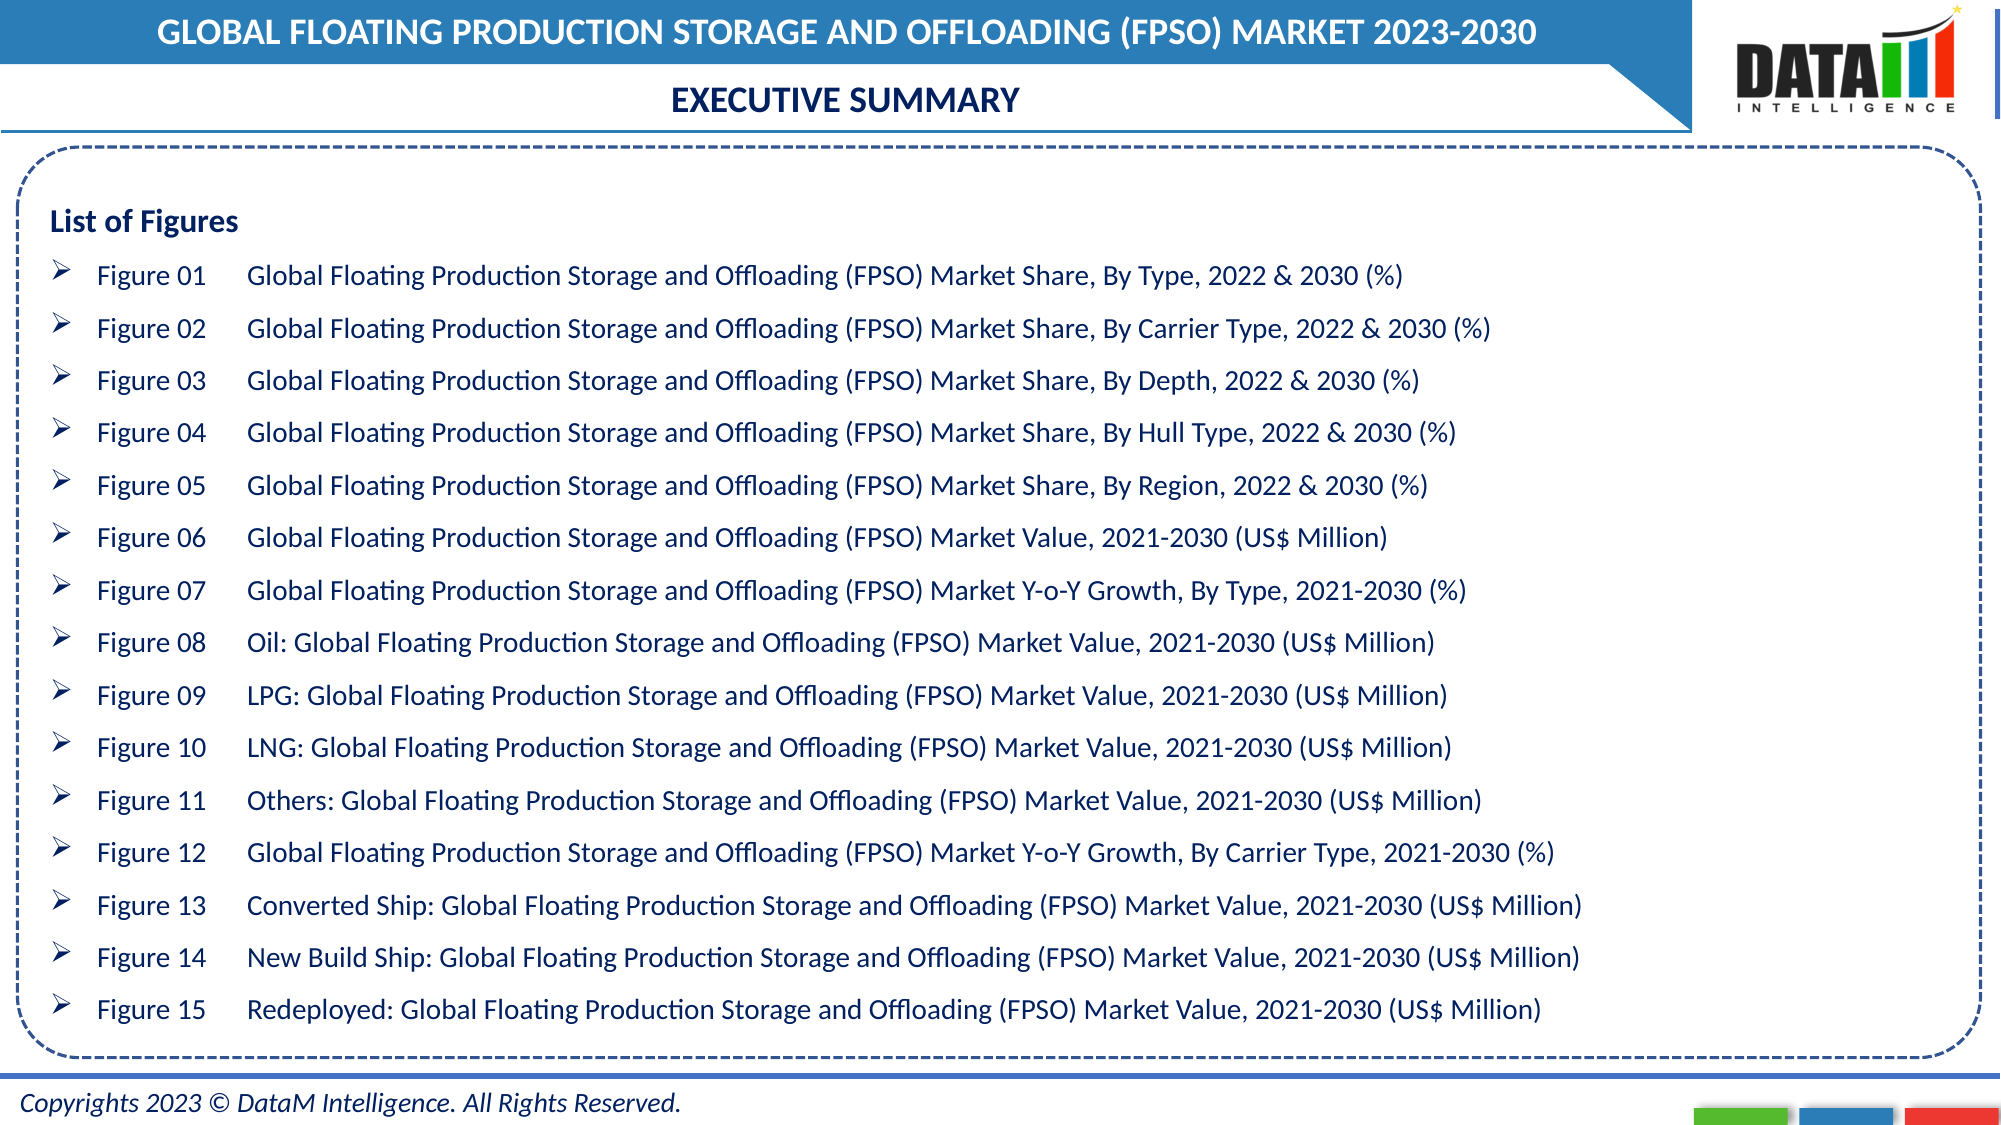

EXECUTIVE SUMMARY
List of Figures
Figure 01	Global Floating Production Storage and Offloading (FPSO) Market Share, By Type, 2022 & 2030 (%)
Figure 02	Global Floating Production Storage and Offloading (FPSO) Market Share, By Carrier Type, 2022 & 2030 (%)
Figure 03	Global Floating Production Storage and Offloading (FPSO) Market Share, By Depth, 2022 & 2030 (%)
Figure 04	Global Floating Production Storage and Offloading (FPSO) Market Share, By Hull Type, 2022 & 2030 (%)
Figure 05	Global Floating Production Storage and Offloading (FPSO) Market Share, By Region, 2022 & 2030 (%)
Figure 06	Global Floating Production Storage and Offloading (FPSO) Market Value, 2021-2030 (US$ Million)
Figure 07	Global Floating Production Storage and Offloading (FPSO) Market Y-o-Y Growth, By Type, 2021-2030 (%)
Figure 08	Oil: Global Floating Production Storage and Offloading (FPSO) Market Value, 2021-2030 (US$ Million)
Figure 09	LPG: Global Floating Production Storage and Offloading (FPSO) Market Value, 2021-2030 (US$ Million)
Figure 10	LNG: Global Floating Production Storage and Offloading (FPSO) Market Value, 2021-2030 (US$ Million)
Figure 11	Others: Global Floating Production Storage and Offloading (FPSO) Market Value, 2021-2030 (US$ Million)
Figure 12	Global Floating Production Storage and Offloading (FPSO) Market Y-o-Y Growth, By Carrier Type, 2021-2030 (%)
Figure 13	Converted Ship: Global Floating Production Storage and Offloading (FPSO) Market Value, 2021-2030 (US$ Million)
Figure 14	New Build Ship: Global Floating Production Storage and Offloading (FPSO) Market Value, 2021-2030 (US$ Million)
Figure 15	Redeployed: Global Floating Production Storage and Offloading (FPSO) Market Value, 2021-2030 (US$ Million)